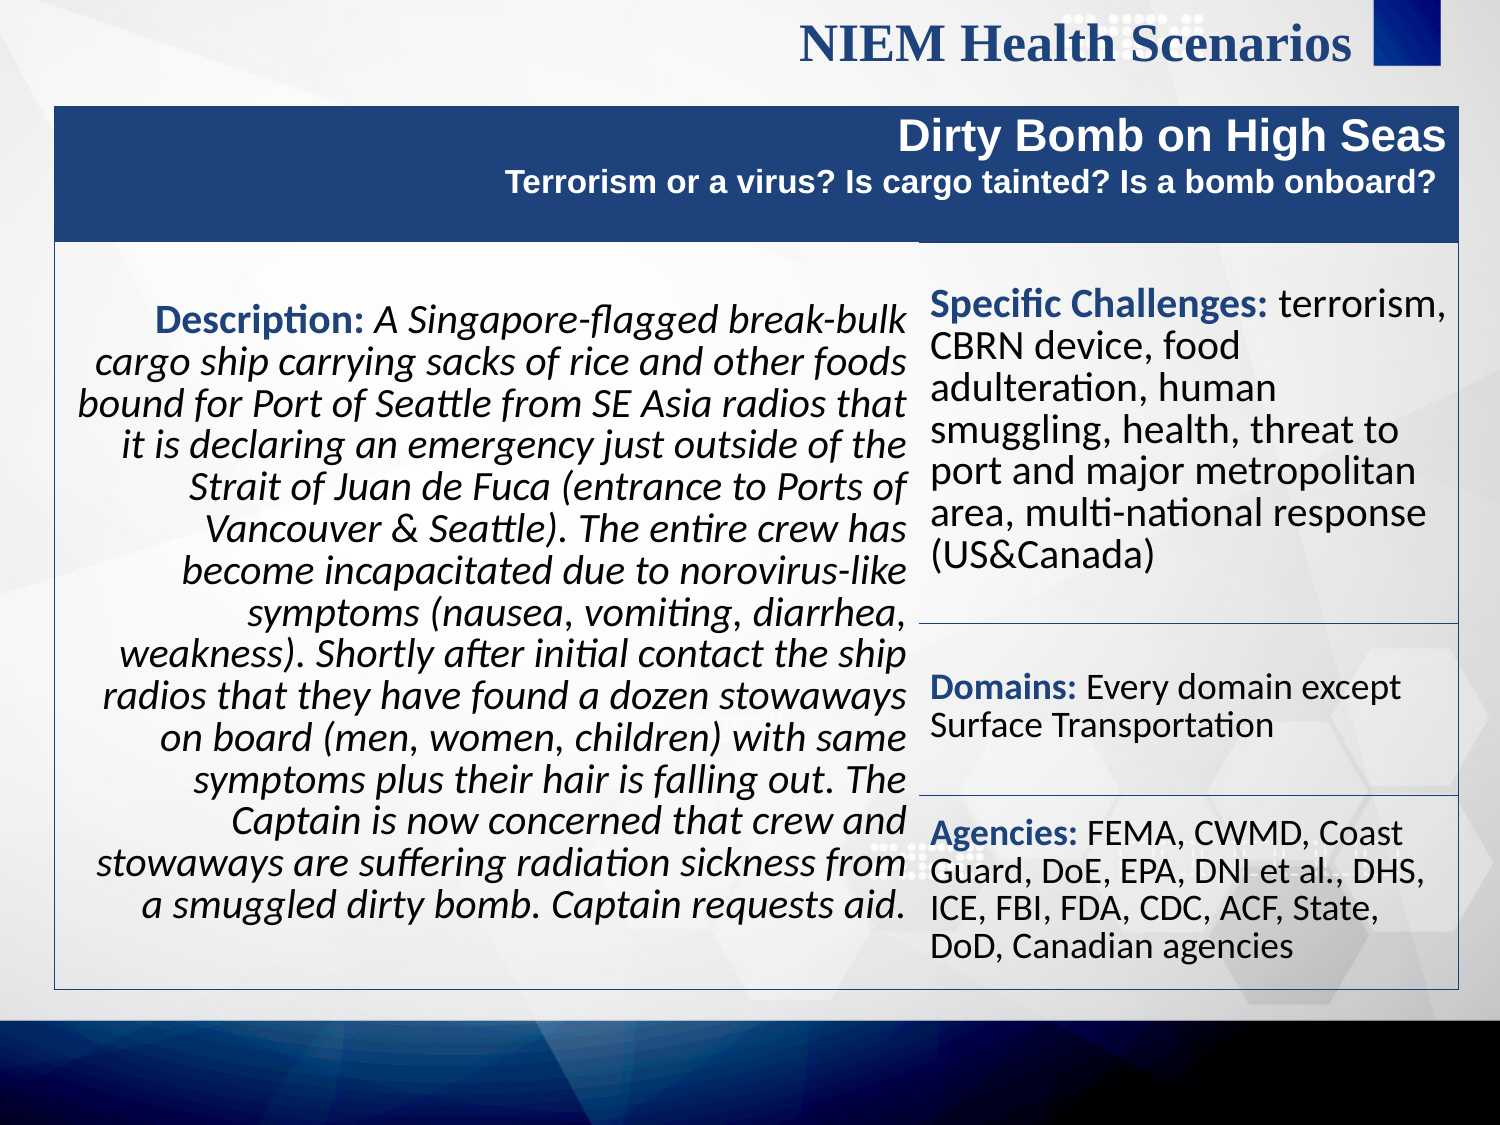

NIEM Health Scenarios
| Dirty Bomb on High Seas Terrorism or a virus? Is cargo tainted? Is a bomb onboard? |  |
| --- | --- |
| Description: A Singapore-flagged break-bulk cargo ship carrying sacks of rice and other foods bound for Port of Seattle from SE Asia radios that it is declaring an emergency just outside of the Strait of Juan de Fuca (entrance to Ports of Vancouver & Seattle). The entire crew has become incapacitated due to norovirus-like symptoms (nausea, vomiting, diarrhea, weakness). Shortly after initial contact the ship radios that they have found a dozen stowaways on board (men, women, children) with same symptoms plus their hair is falling out. The Captain is now concerned that crew and stowaways are suffering radiation sickness from a smuggled dirty bomb. Captain requests aid. | Specific Challenges: terrorism, CBRN device, food adulteration, human smuggling, health, threat to port and major metropolitan area, multi-national response (US&Canada) |
|  | Domains: Every domain except Surface Transportation |
|  | Agencies: FEMA, CWMD, Coast Guard, DoE, EPA, DNI et al., DHS, ICE, FBI, FDA, CDC, ACF, State, DoD, Canadian agencies |